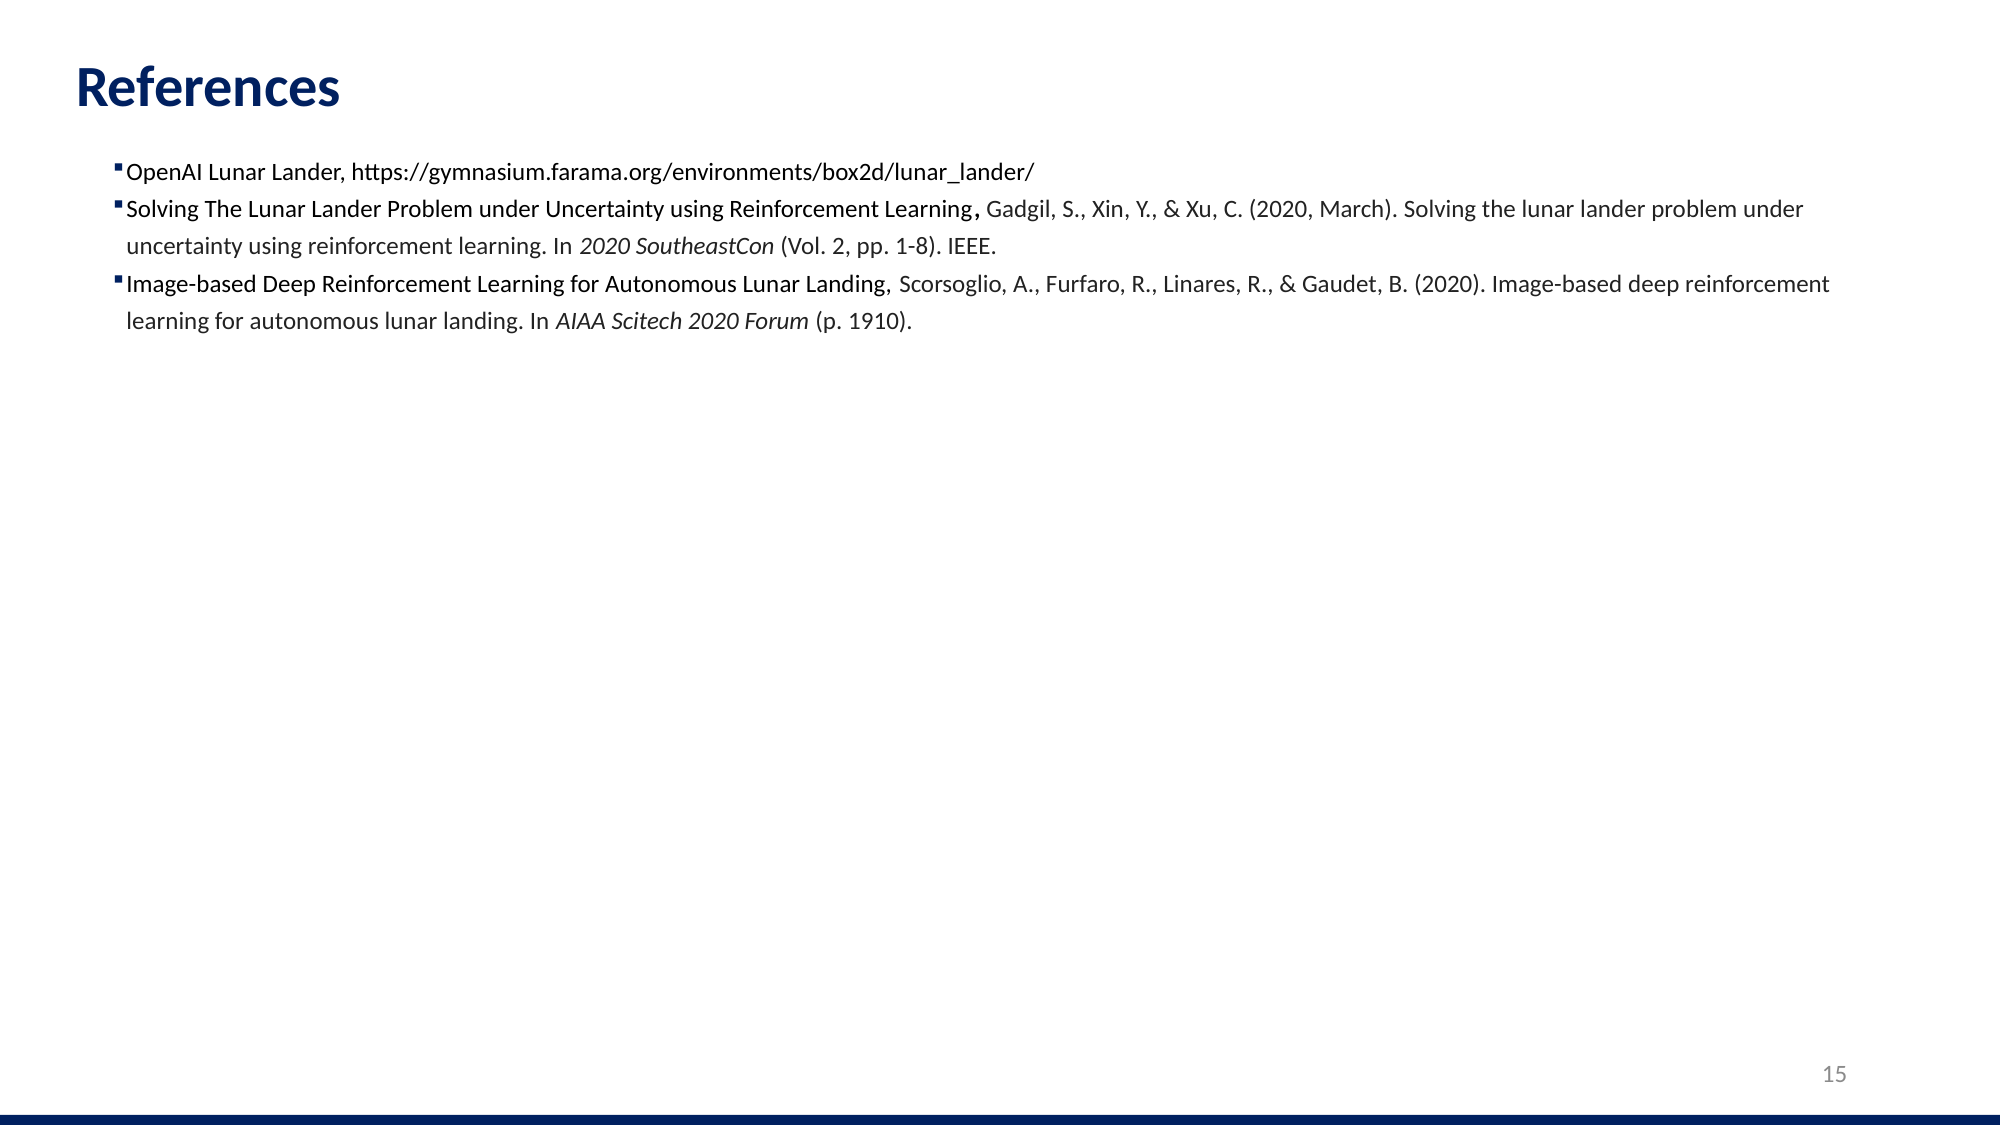

References
OpenAI Lunar Lander, https://gymnasium.farama.org/environments/box2d/lunar_lander/
Solving The Lunar Lander Problem under Uncertainty using Reinforcement Learning, Gadgil, S., Xin, Y., & Xu, C. (2020, March). Solving the lunar lander problem under uncertainty using reinforcement learning. In 2020 SoutheastCon (Vol. 2, pp. 1-8). IEEE.
Image-based Deep Reinforcement Learning for Autonomous Lunar Landing, Scorsoglio, A., Furfaro, R., Linares, R., & Gaudet, B. (2020). Image-based deep reinforcement learning for autonomous lunar landing. In AIAA Scitech 2020 Forum (p. 1910).

15